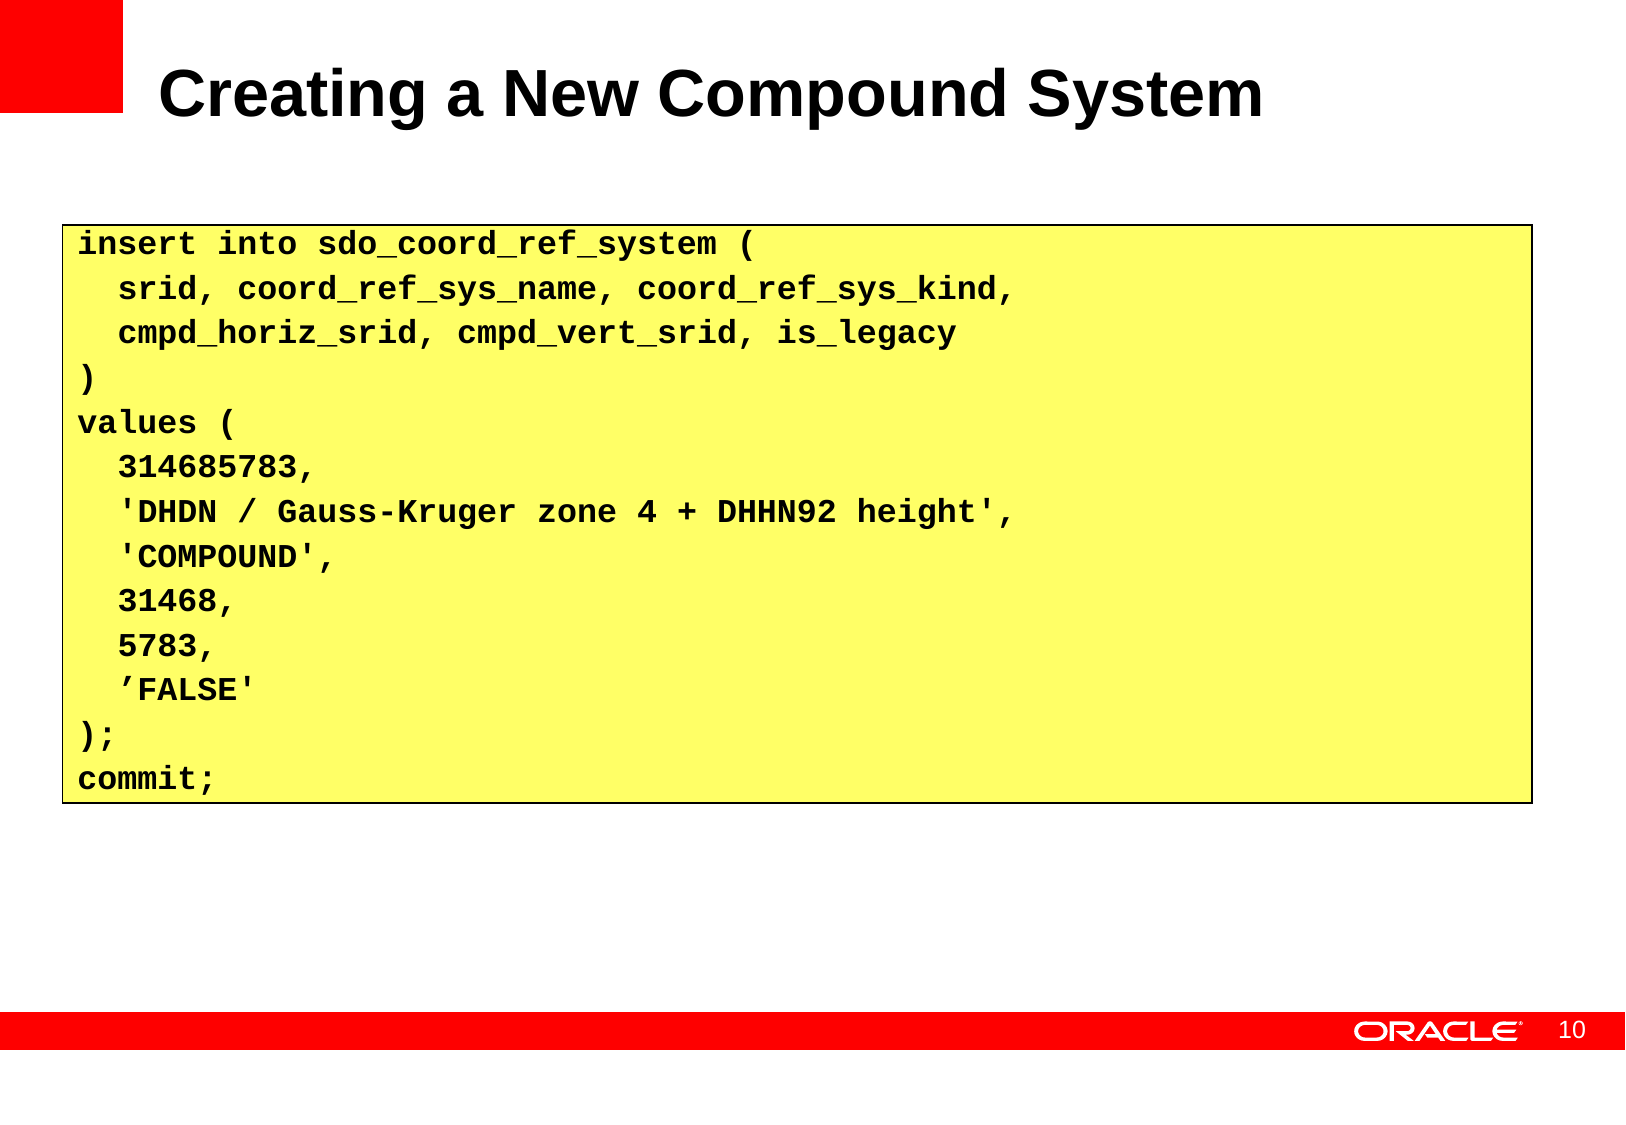

# Creating a New Compound System
insert into sdo_coord_ref_system (
  srid, coord_ref_sys_name, coord_ref_sys_kind,
  cmpd_horiz_srid, cmpd_vert_srid, is_legacy
)
values (
  314685783,
  'DHDN / Gauss-Kruger zone 4 + DHHN92 height',
  'COMPOUND',
  31468,
  5783,
  ’FALSE'
);
commit;